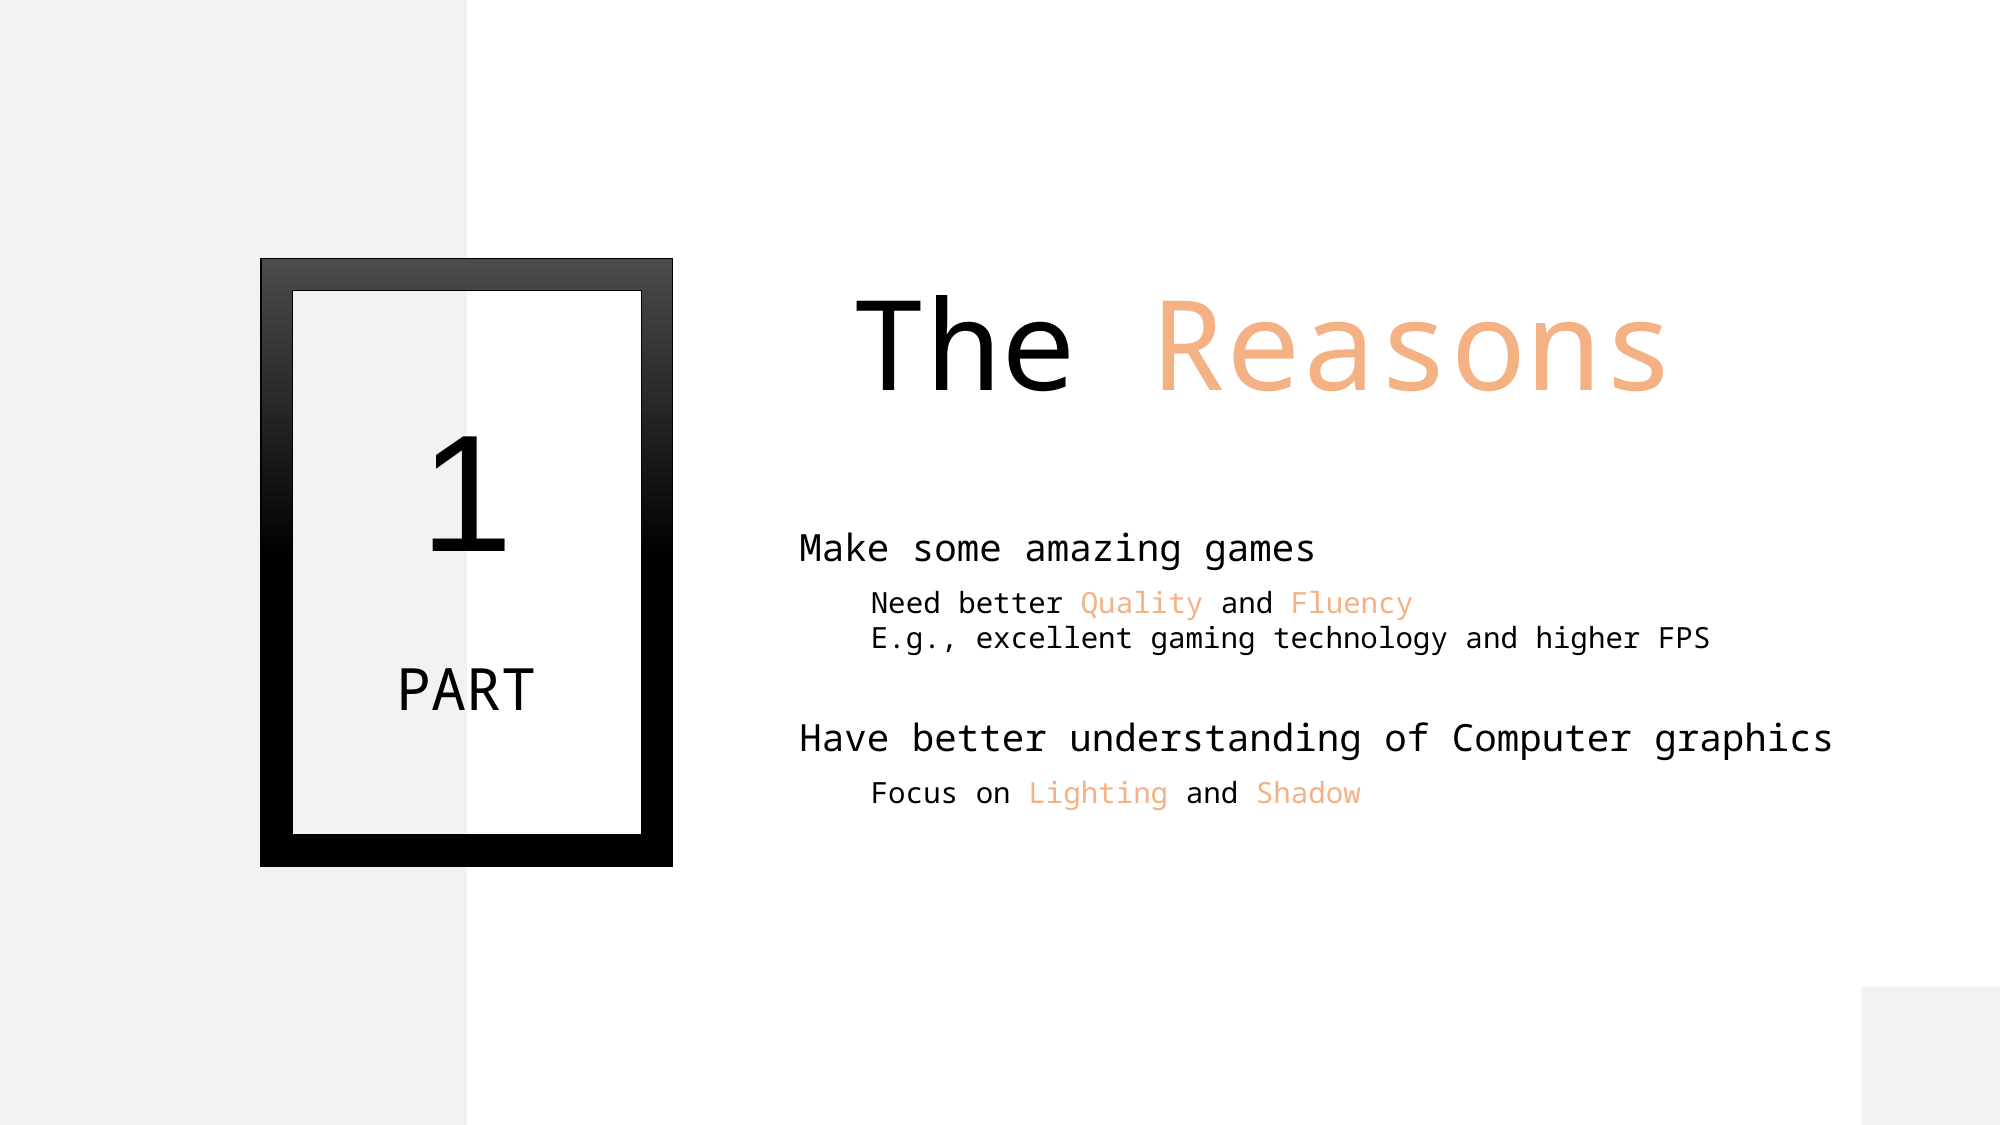

# The Reasons
1
Make some amazing games
Need better Quality and Fluency
E.g., excellent gaming technology and higher FPS
PART
Have better understanding of Computer graphics
Focus on Lighting and Shadow